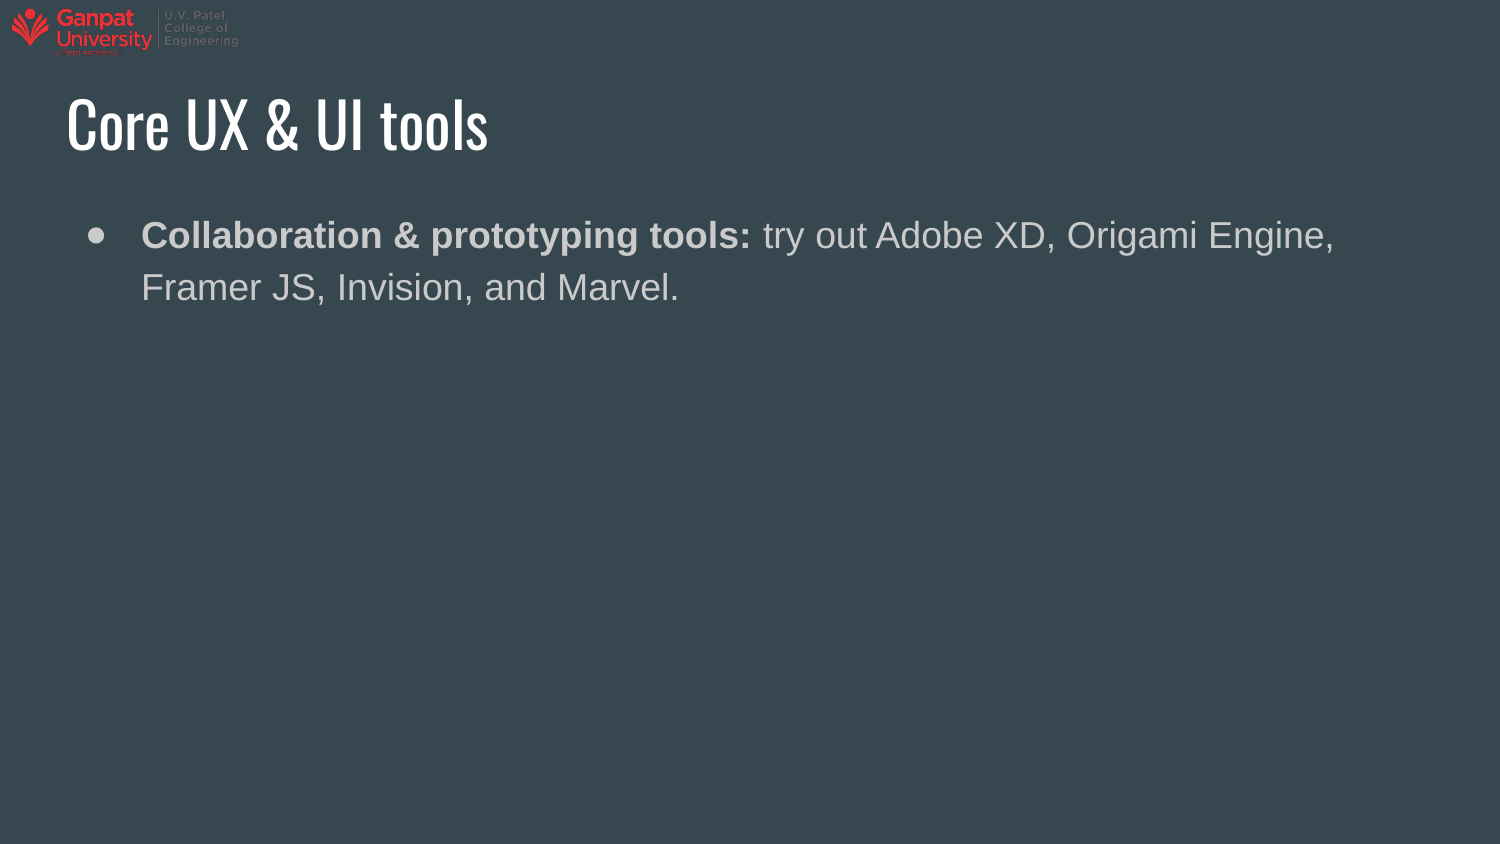

# Core UX & UI tools
Collaboration & prototyping tools: try out Adobe XD, Origami Engine, Framer JS, Invision, and Marvel.